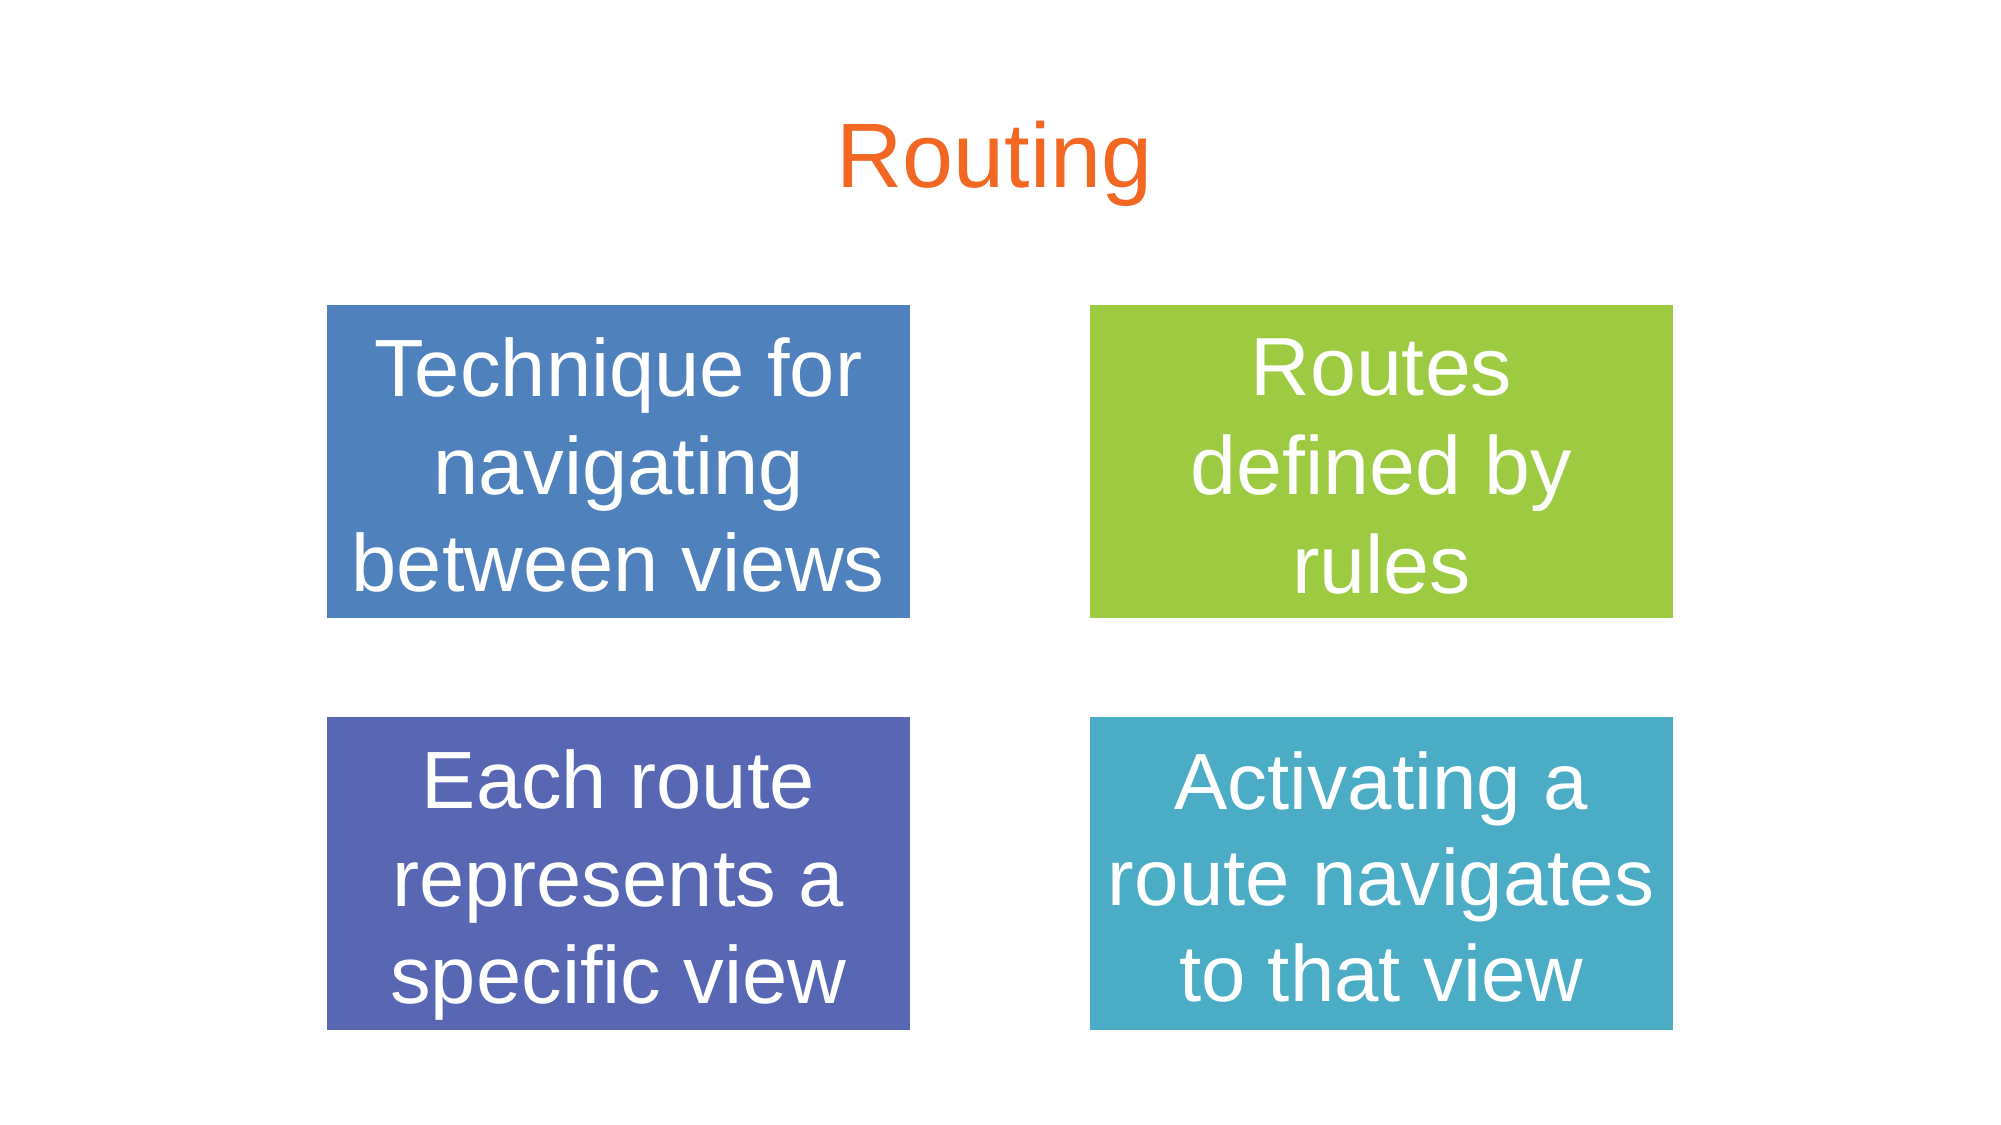

# Routing
Technique for navigating between views
Each route represents a specific view
Activating a route navigates to that view
Routes defined by rules